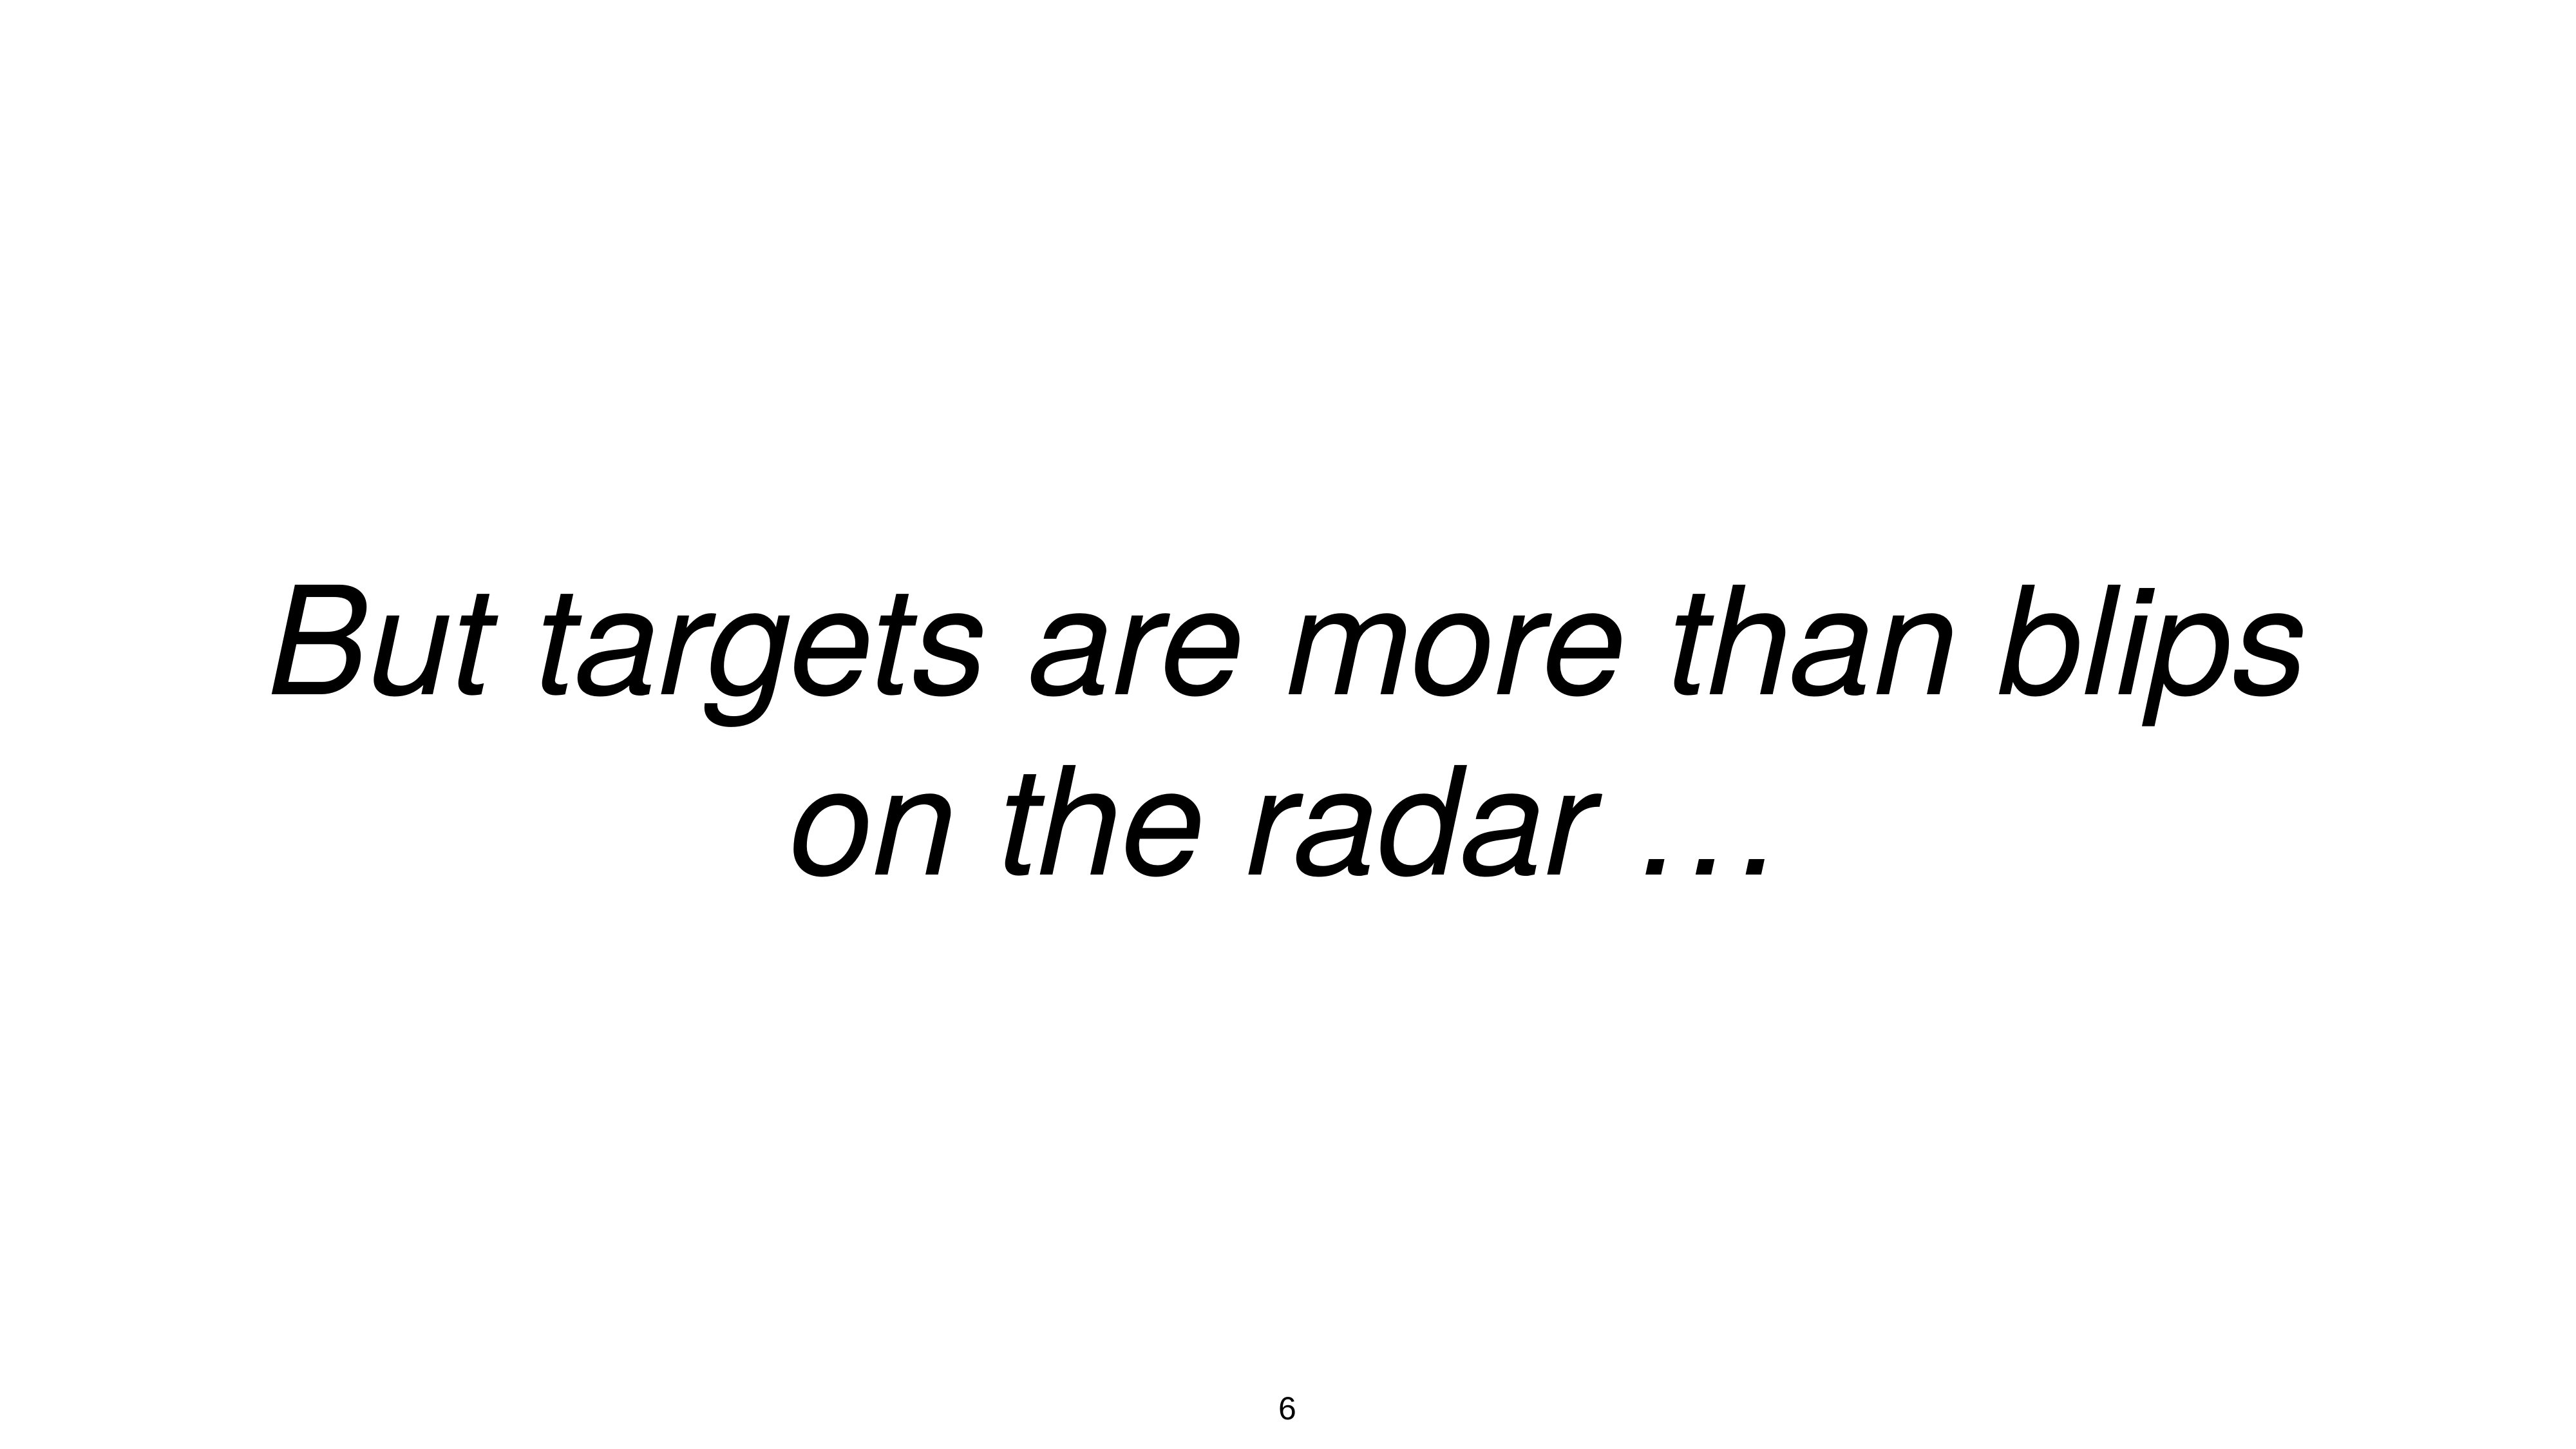

# But targets are more than blips on the radar …
6